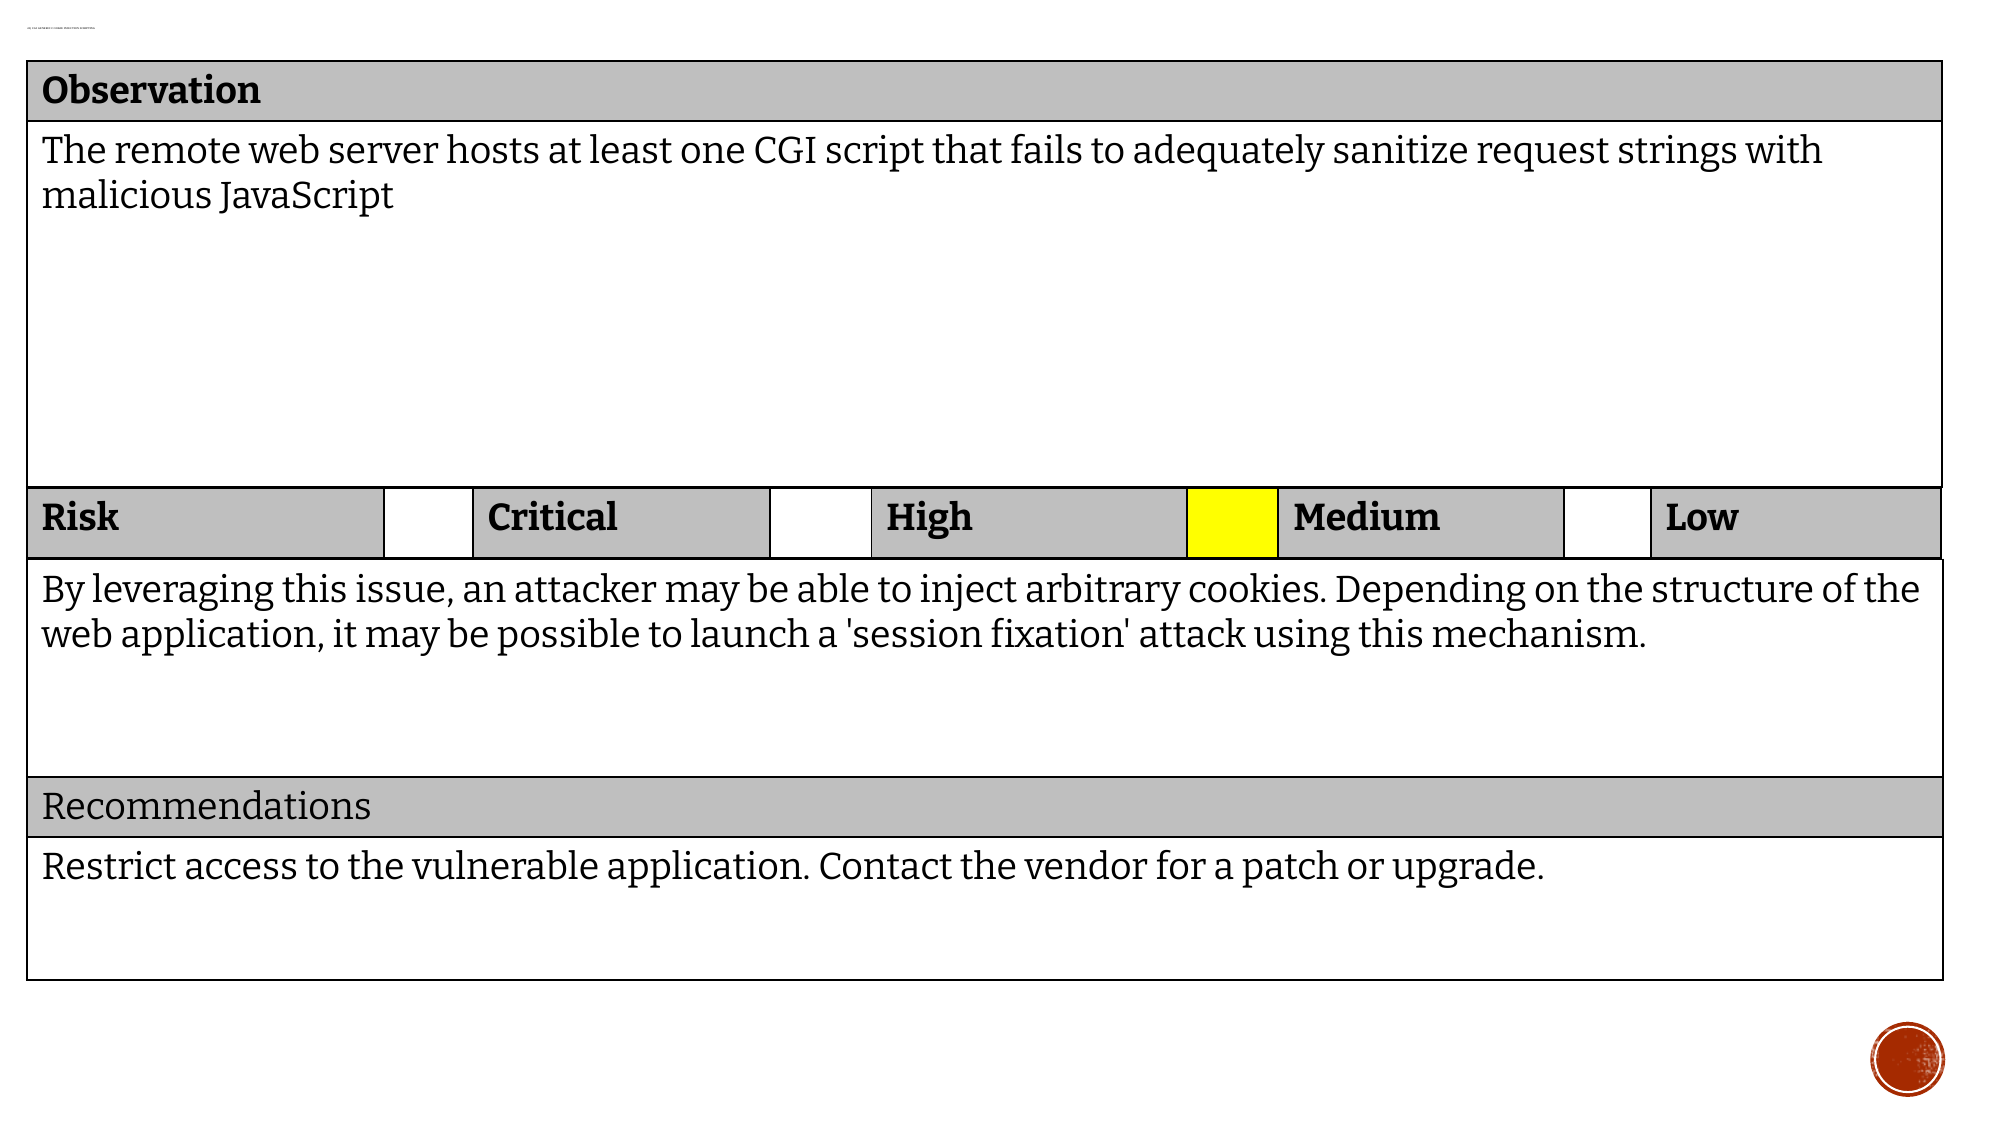

# 24) Cgi generic cookie injection scripting
| Observation |
| --- |
| The remote web server hosts at least one CGI script that fails to adequately sanitize request strings with malicious JavaScript |
| Risk |  | Critical |  | High |  | Medium |  | Low |
| --- | --- | --- | --- | --- | --- | --- | --- | --- |
| By leveraging this issue, an attacker may be able to inject arbitrary cookies. Depending on the structure of the web application, it may be possible to launch a 'session fixation' attack using this mechanism. |
| --- |
| Recommendations |
| Restrict access to the vulnerable application. Contact the vendor for a patch or upgrade. |